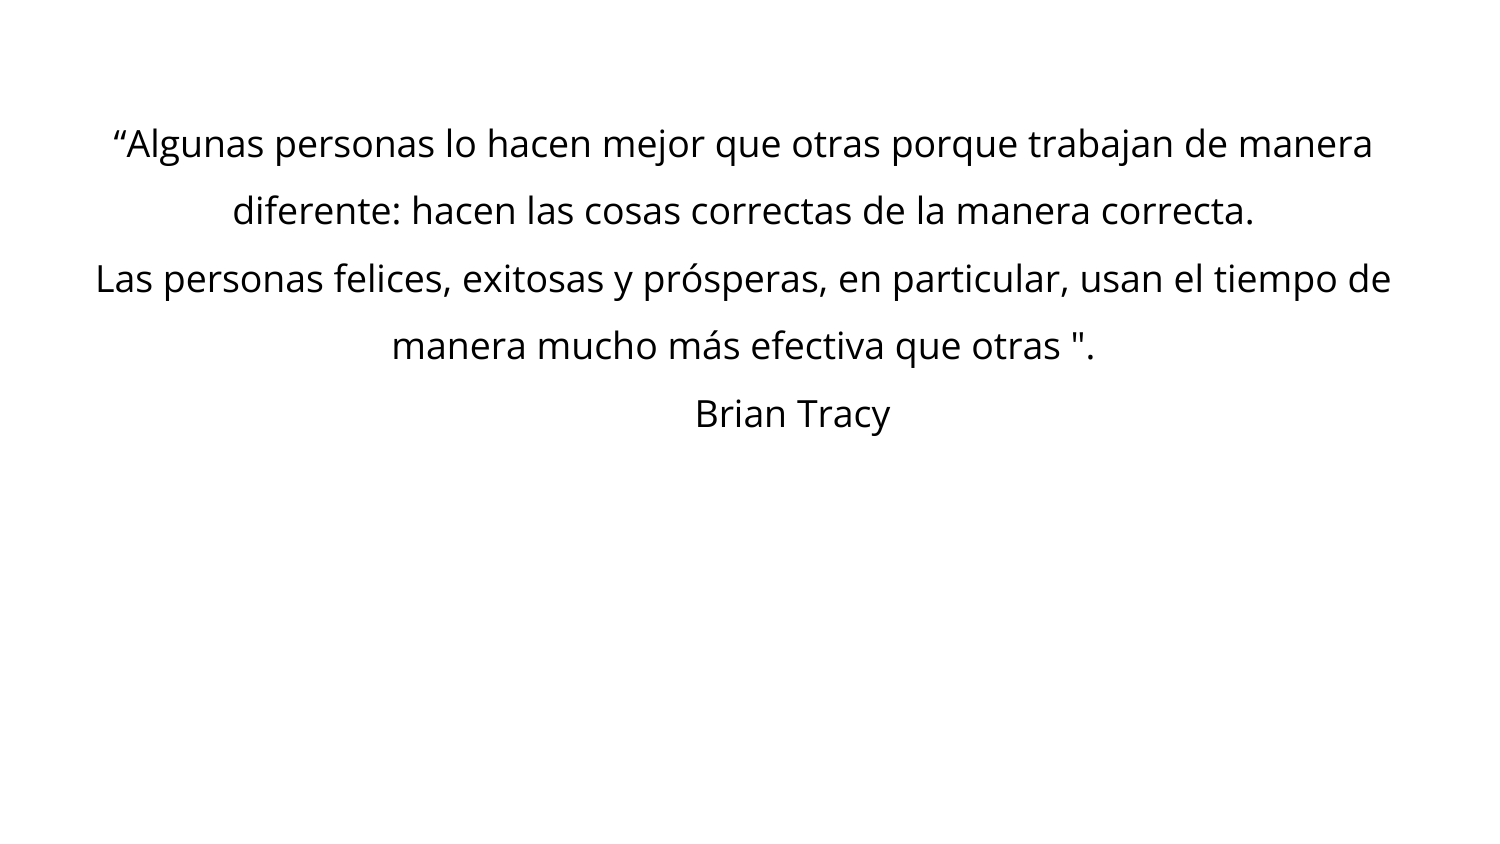

“Algunas personas lo hacen mejor que otras porque trabajan de manera diferente: hacen las cosas correctas de la manera correcta.
Las personas felices, exitosas y prósperas, en particular, usan el tiempo de manera mucho más efectiva que otras ".
          Brian Tracy